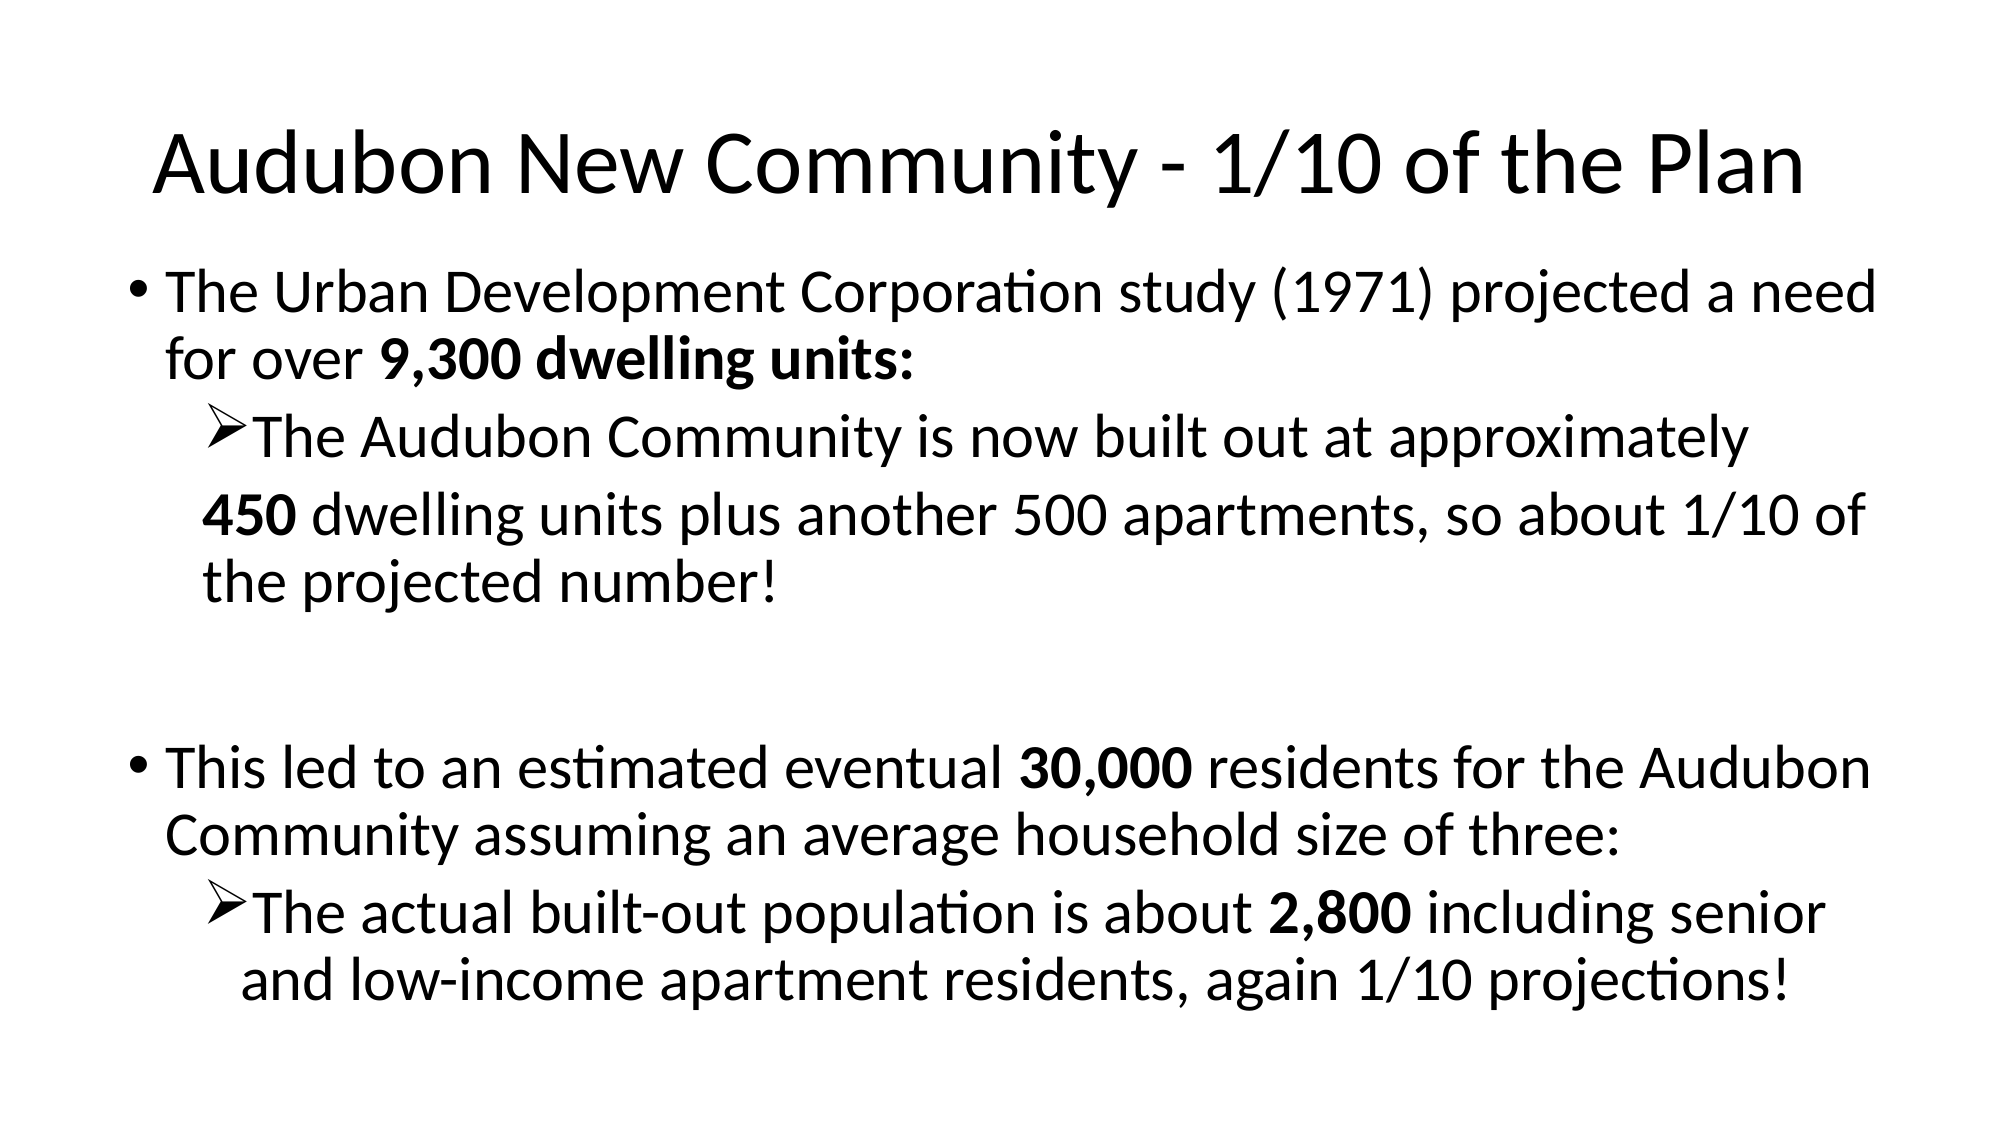

# Audubon New Community - 1/10 of the Plan
The Urban Development Corporation study (1971) projected a need for over 9,300 dwelling units:
The Audubon Community is now built out at approximately
450 dwelling units plus another 500 apartments, so about 1/10 of the projected number!

This led to an estimated eventual 30,000 residents for the Audubon Community assuming an average household size of three:
The actual built-out population is about 2,800 including senior and low-income apartment residents, again 1/10 projections!